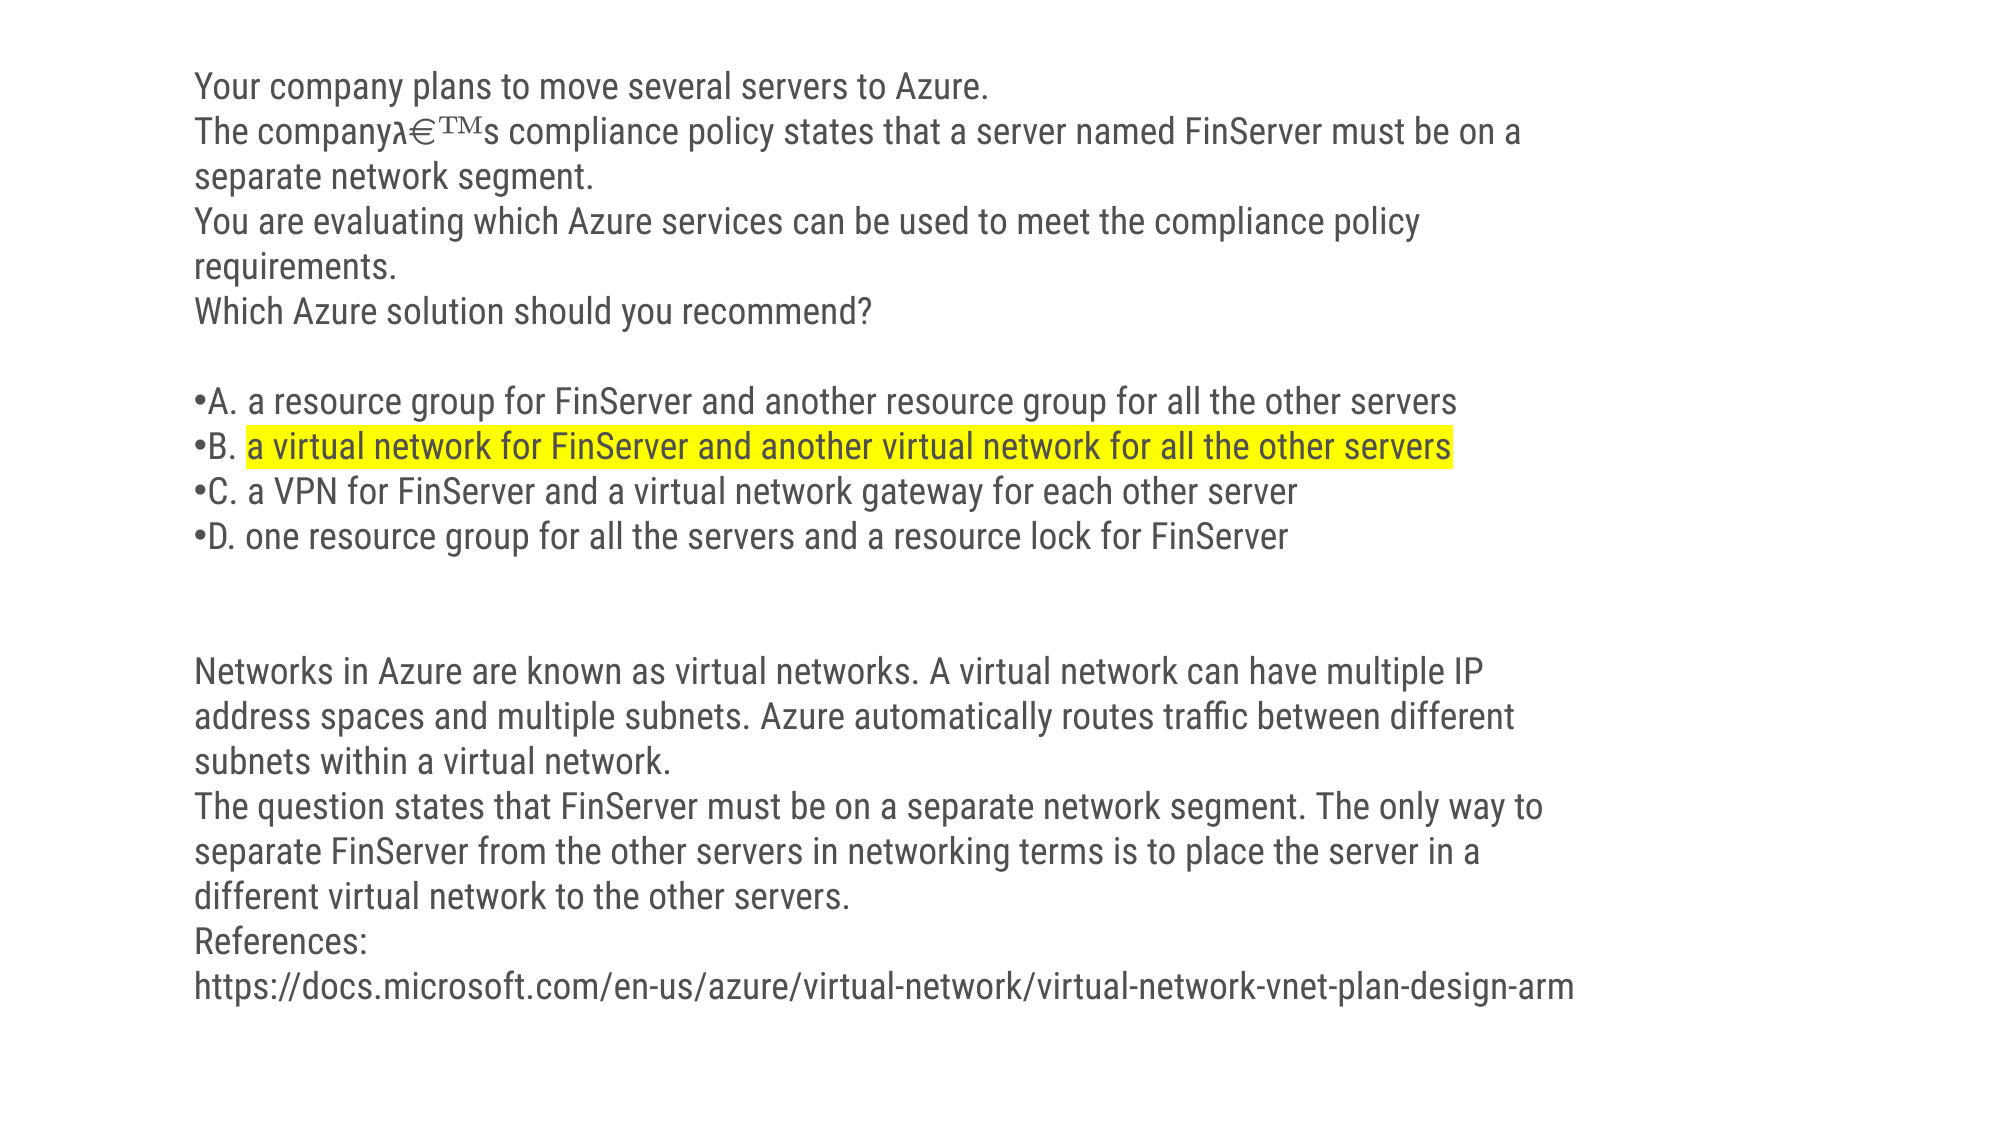

Your company plans to move several servers to Azure.
The companyג€™s compliance policy states that a server named FinServer must be on a separate network segment.
You are evaluating which Azure services can be used to meet the compliance policy requirements.
Which Azure solution should you recommend?
A. a resource group for FinServer and another resource group for all the other servers
B. a virtual network for FinServer and another virtual network for all the other servers
C. a VPN for FinServer and a virtual network gateway for each other server
D. one resource group for all the servers and a resource lock for FinServer

Networks in Azure are known as virtual networks. A virtual network can have multiple IP address spaces and multiple subnets. Azure automatically routes traffic between different subnets within a virtual network.
The question states that FinServer must be on a separate network segment. The only way to separate FinServer from the other servers in networking terms is to place the server in a different virtual network to the other servers.
References:
https://docs.microsoft.com/en-us/azure/virtual-network/virtual-network-vnet-plan-design-arm